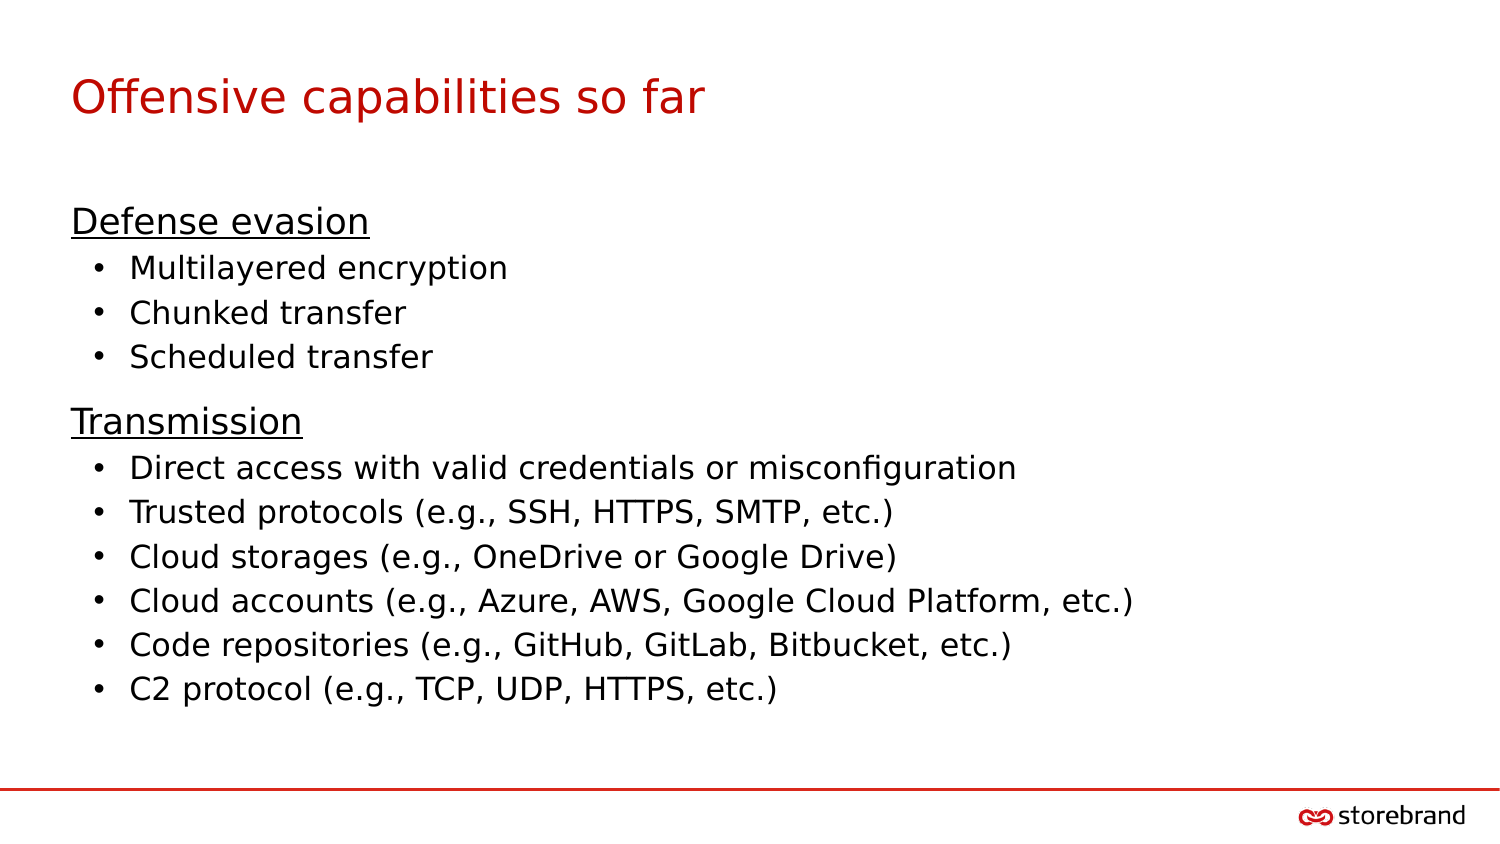

# Offensive capabilities so far
Defense evasion
Multilayered encryption
Chunked transfer
Scheduled transfer
Transmission
Direct access with valid credentials or misconfiguration
Trusted protocols (e.g., SSH, HTTPS, SMTP, etc.)
Cloud storages (e.g., OneDrive or Google Drive)
Cloud accounts (e.g., Azure, AWS, Google Cloud Platform, etc.)
Code repositories (e.g., GitHub, GitLab, Bitbucket, etc.)
C2 protocol (e.g., TCP, UDP, HTTPS, etc.)